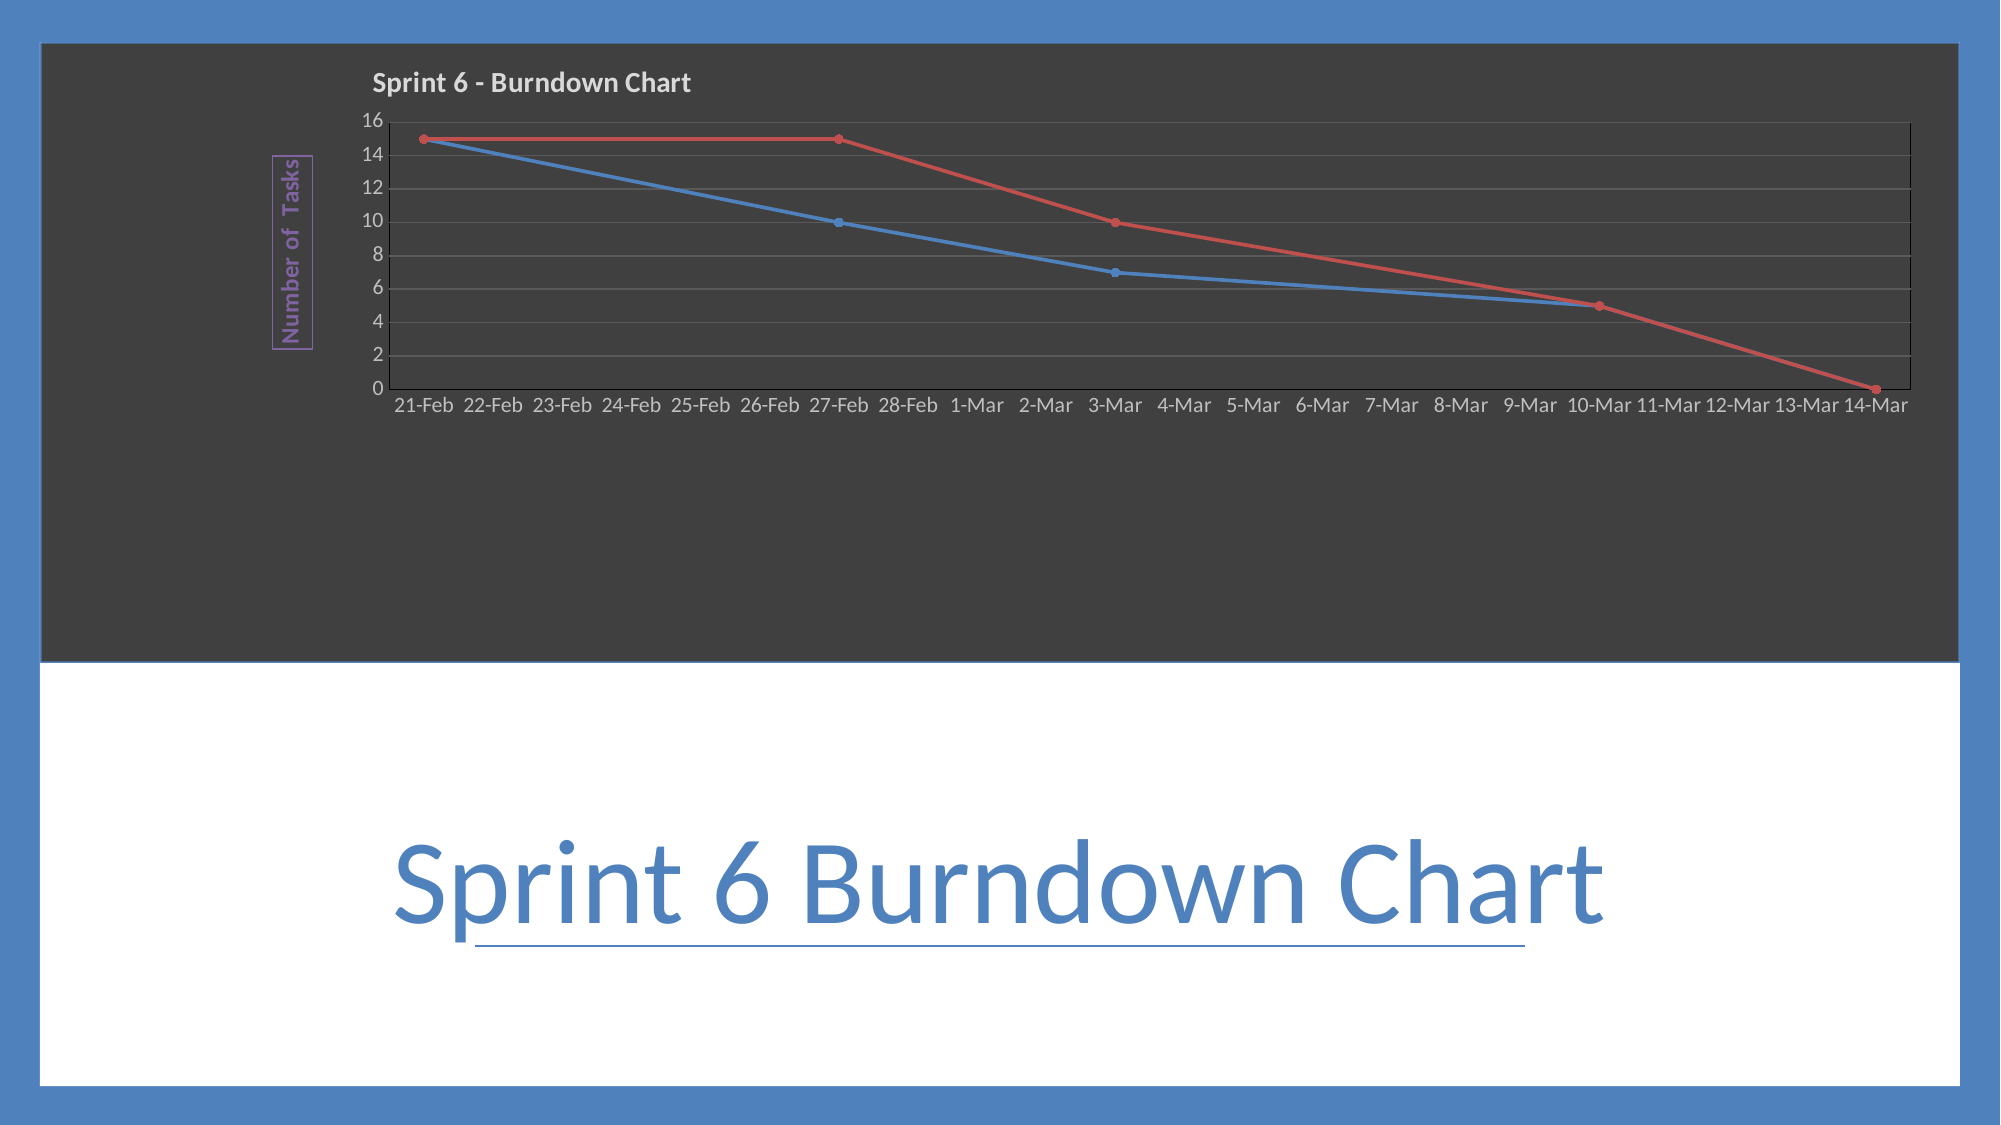

### Chart: Sprint 6 - Burndown Chart

| Category | Expected Burndown | Actual Burndown |
|---|---|---|
| 44248 | 15.0 | 15.0 |
| 44254 | 10.0 | 15.0 |
| 44258 | 7.0 | 10.0 |
| 44265 | 5.0 | 5.0 |
| 44269 | 0.0 | 0.0 |
Sprint 6 Burndown Chart